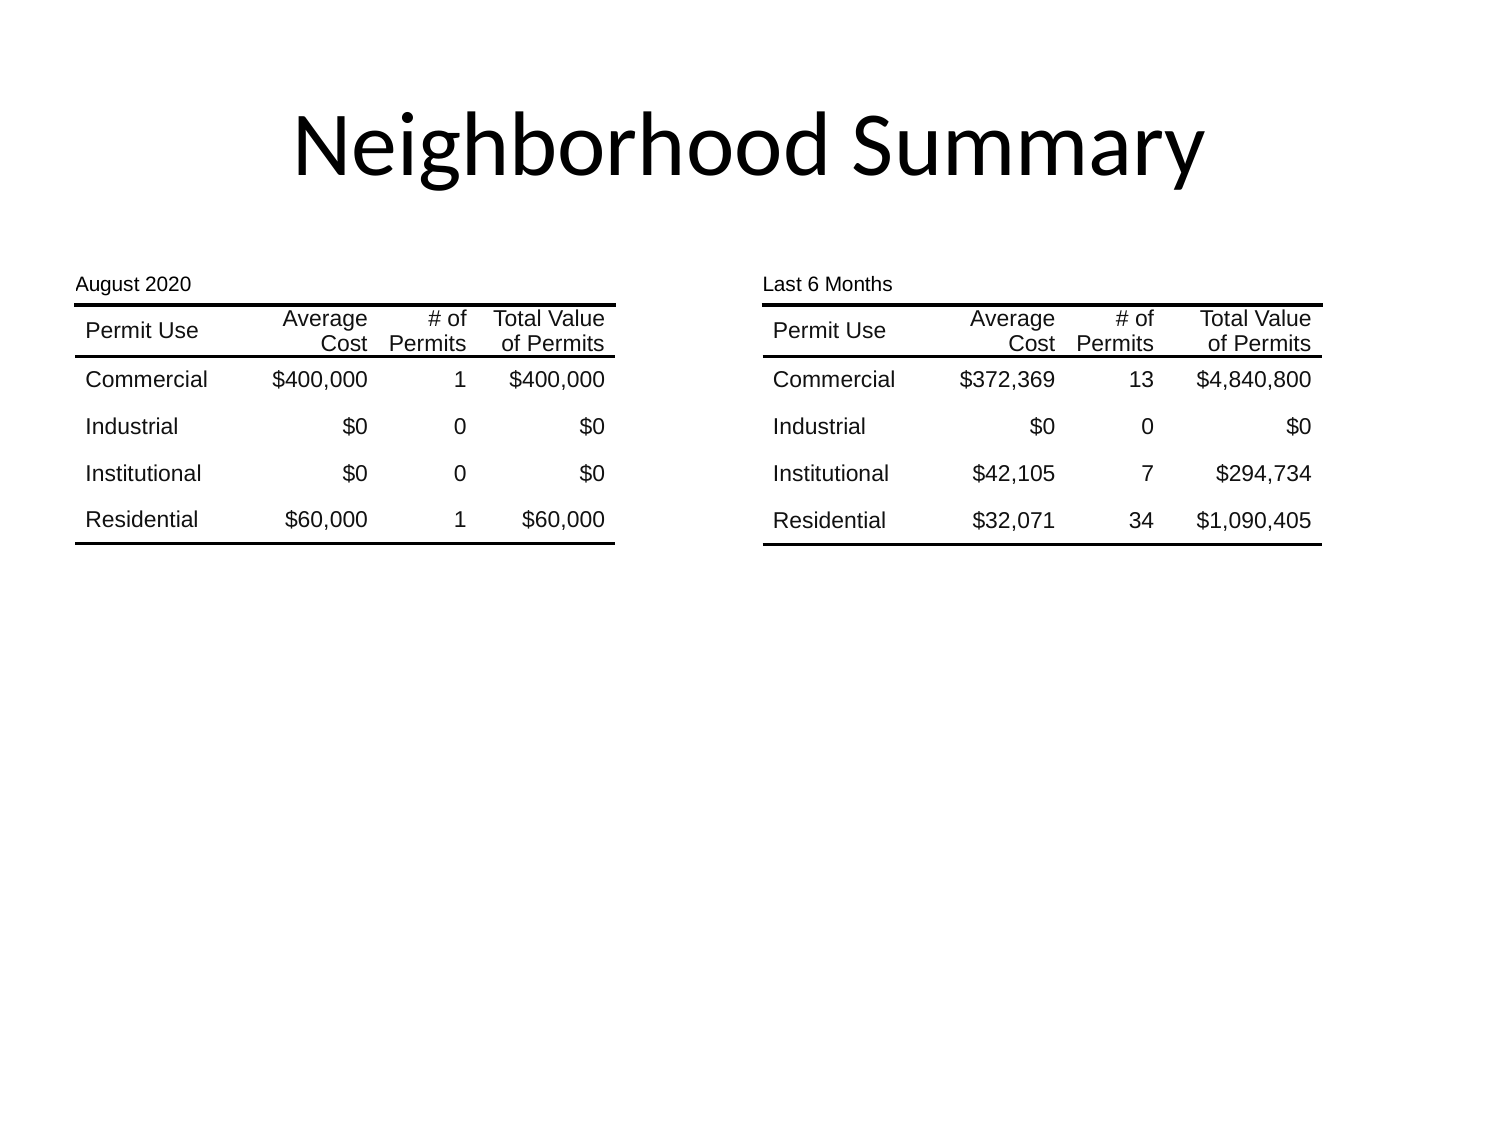

# Neighborhood Summary
| August 2020 | August 2020 | August 2020 | August 2020 |
| --- | --- | --- | --- |
| Permit Use | Average Cost | # of Permits | Total Value of Permits |
| Commercial | $400,000 | 1 | $400,000 |
| Industrial | $0 | 0 | $0 |
| Institutional | $0 | 0 | $0 |
| Residential | $60,000 | 1 | $60,000 |
| Last 6 Months | Last 6 Months | Last 6 Months | Last 6 Months |
| --- | --- | --- | --- |
| Permit Use | Average Cost | # of Permits | Total Value of Permits |
| Commercial | $372,369 | 13 | $4,840,800 |
| Industrial | $0 | 0 | $0 |
| Institutional | $42,105 | 7 | $294,734 |
| Residential | $32,071 | 34 | $1,090,405 |